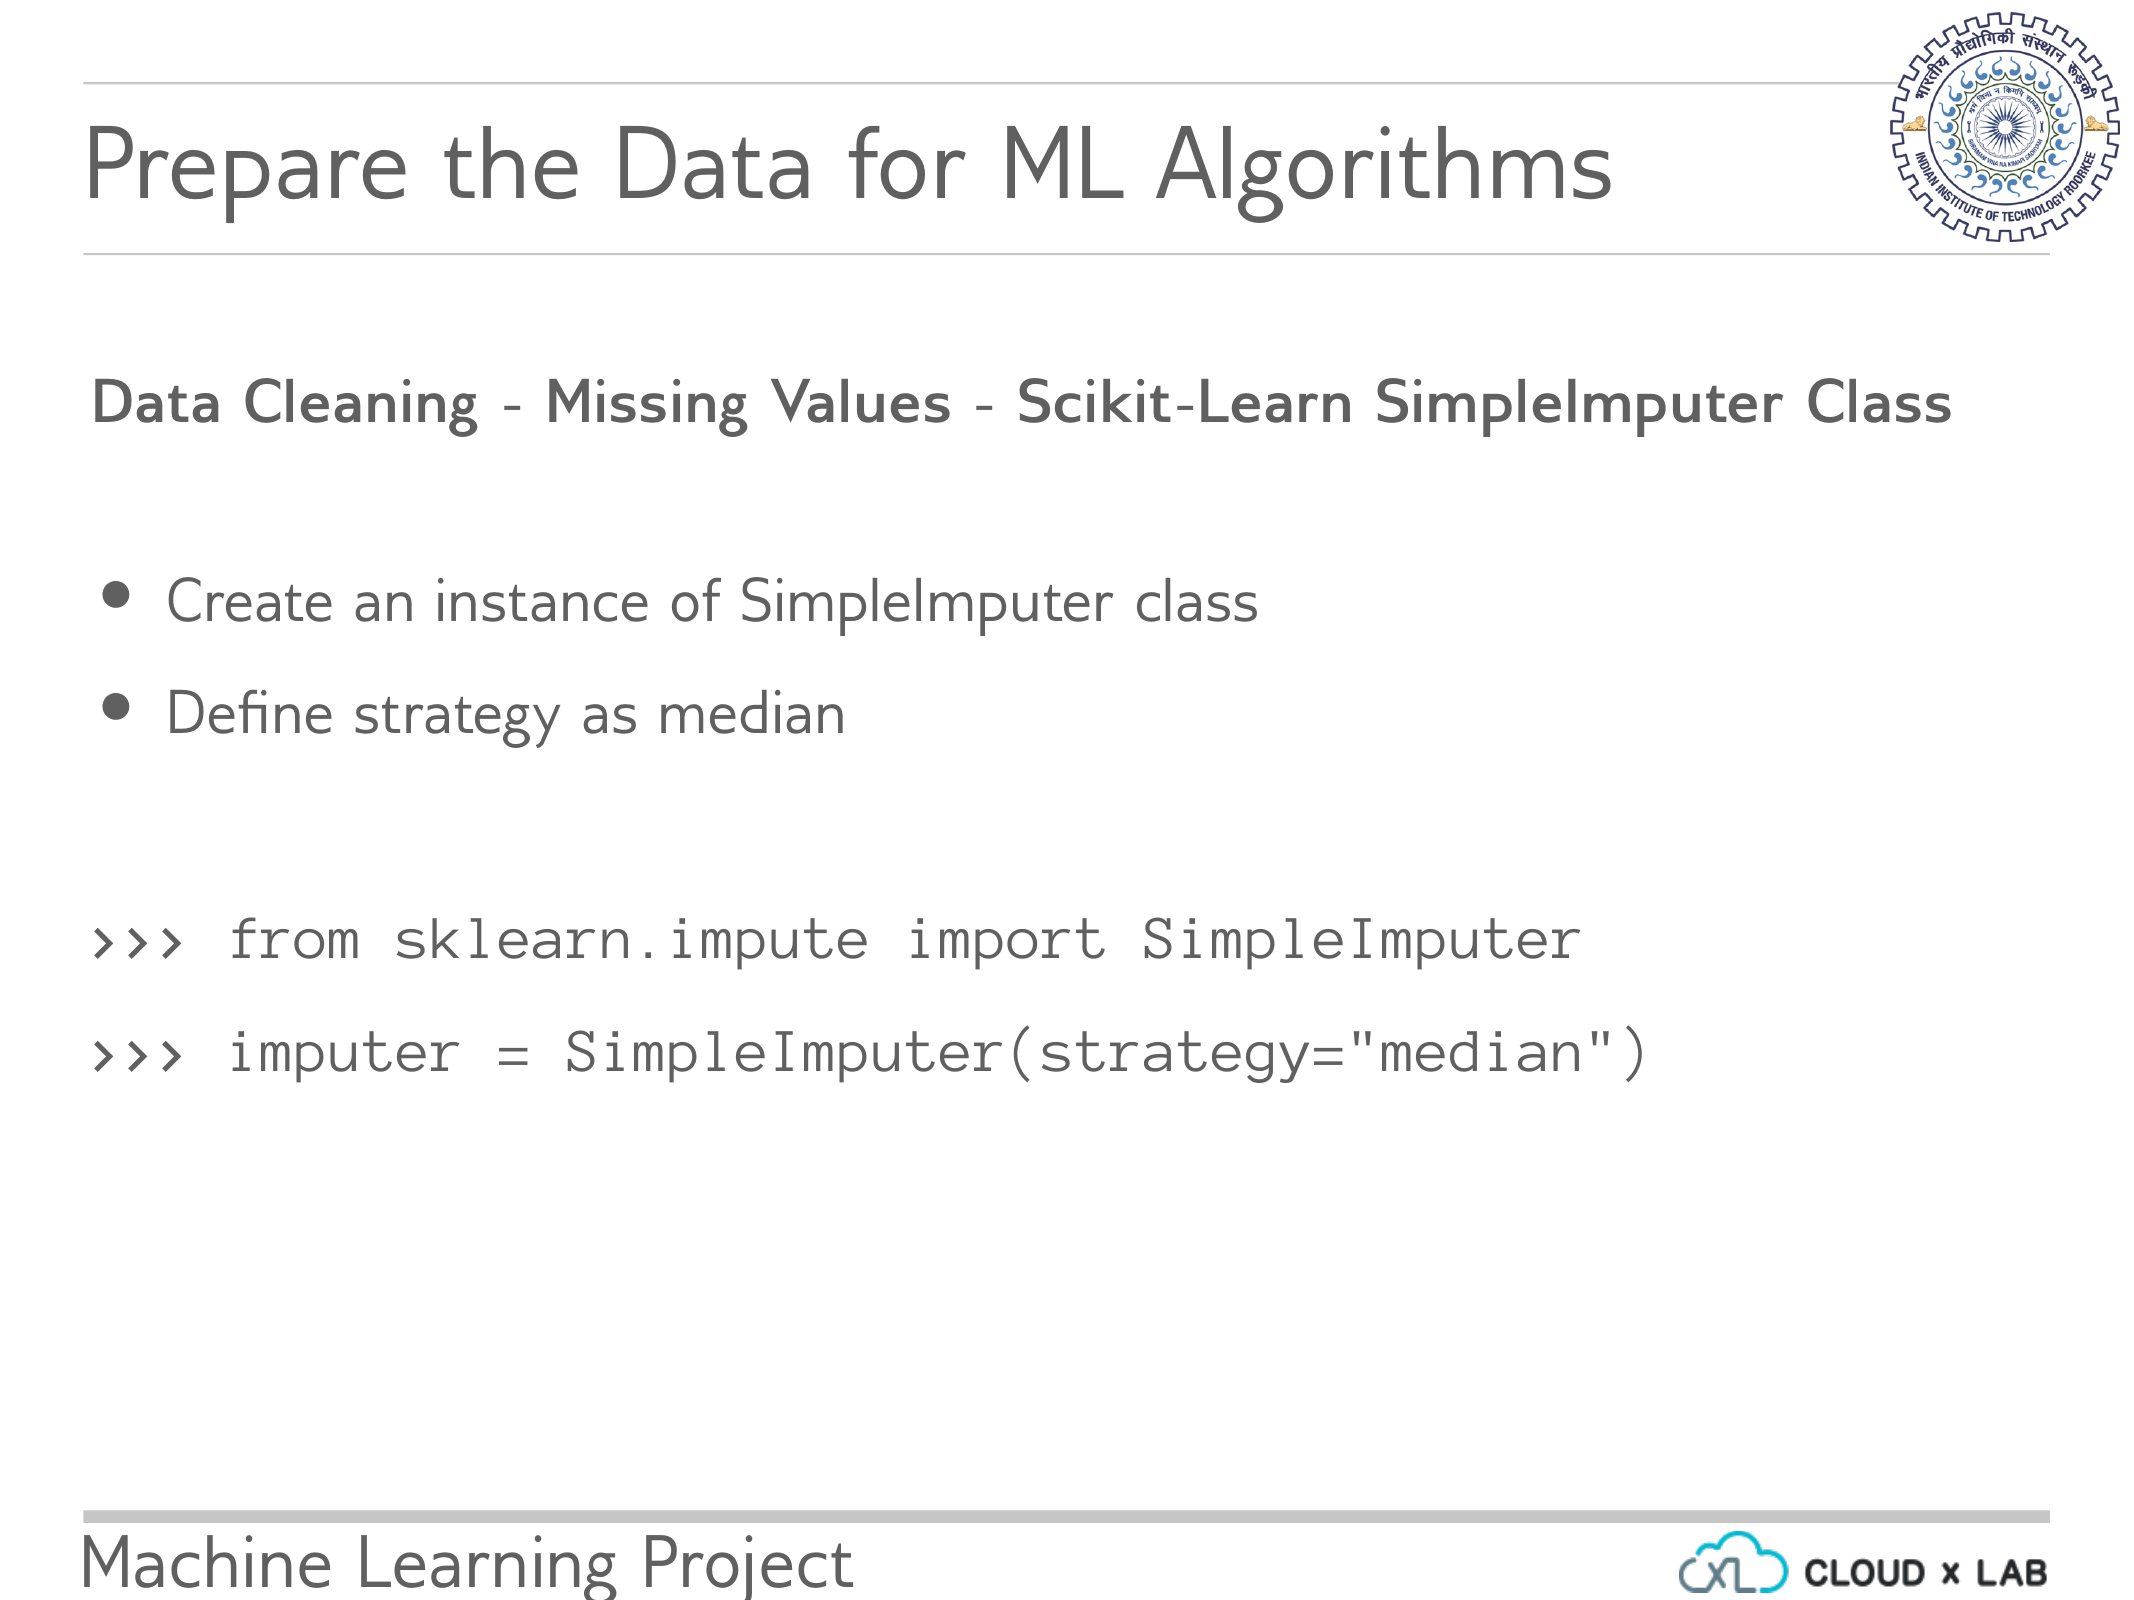

Prepare the Data for ML Algorithms
Data Cleaning - Missing Values - Scikit-Learn SimpleImputer Class

Create an instance of SimpleImputer class
Define strategy as median

>>> from sklearn.impute import SimpleImputer
>>> imputer = SimpleImputer(strategy="median")